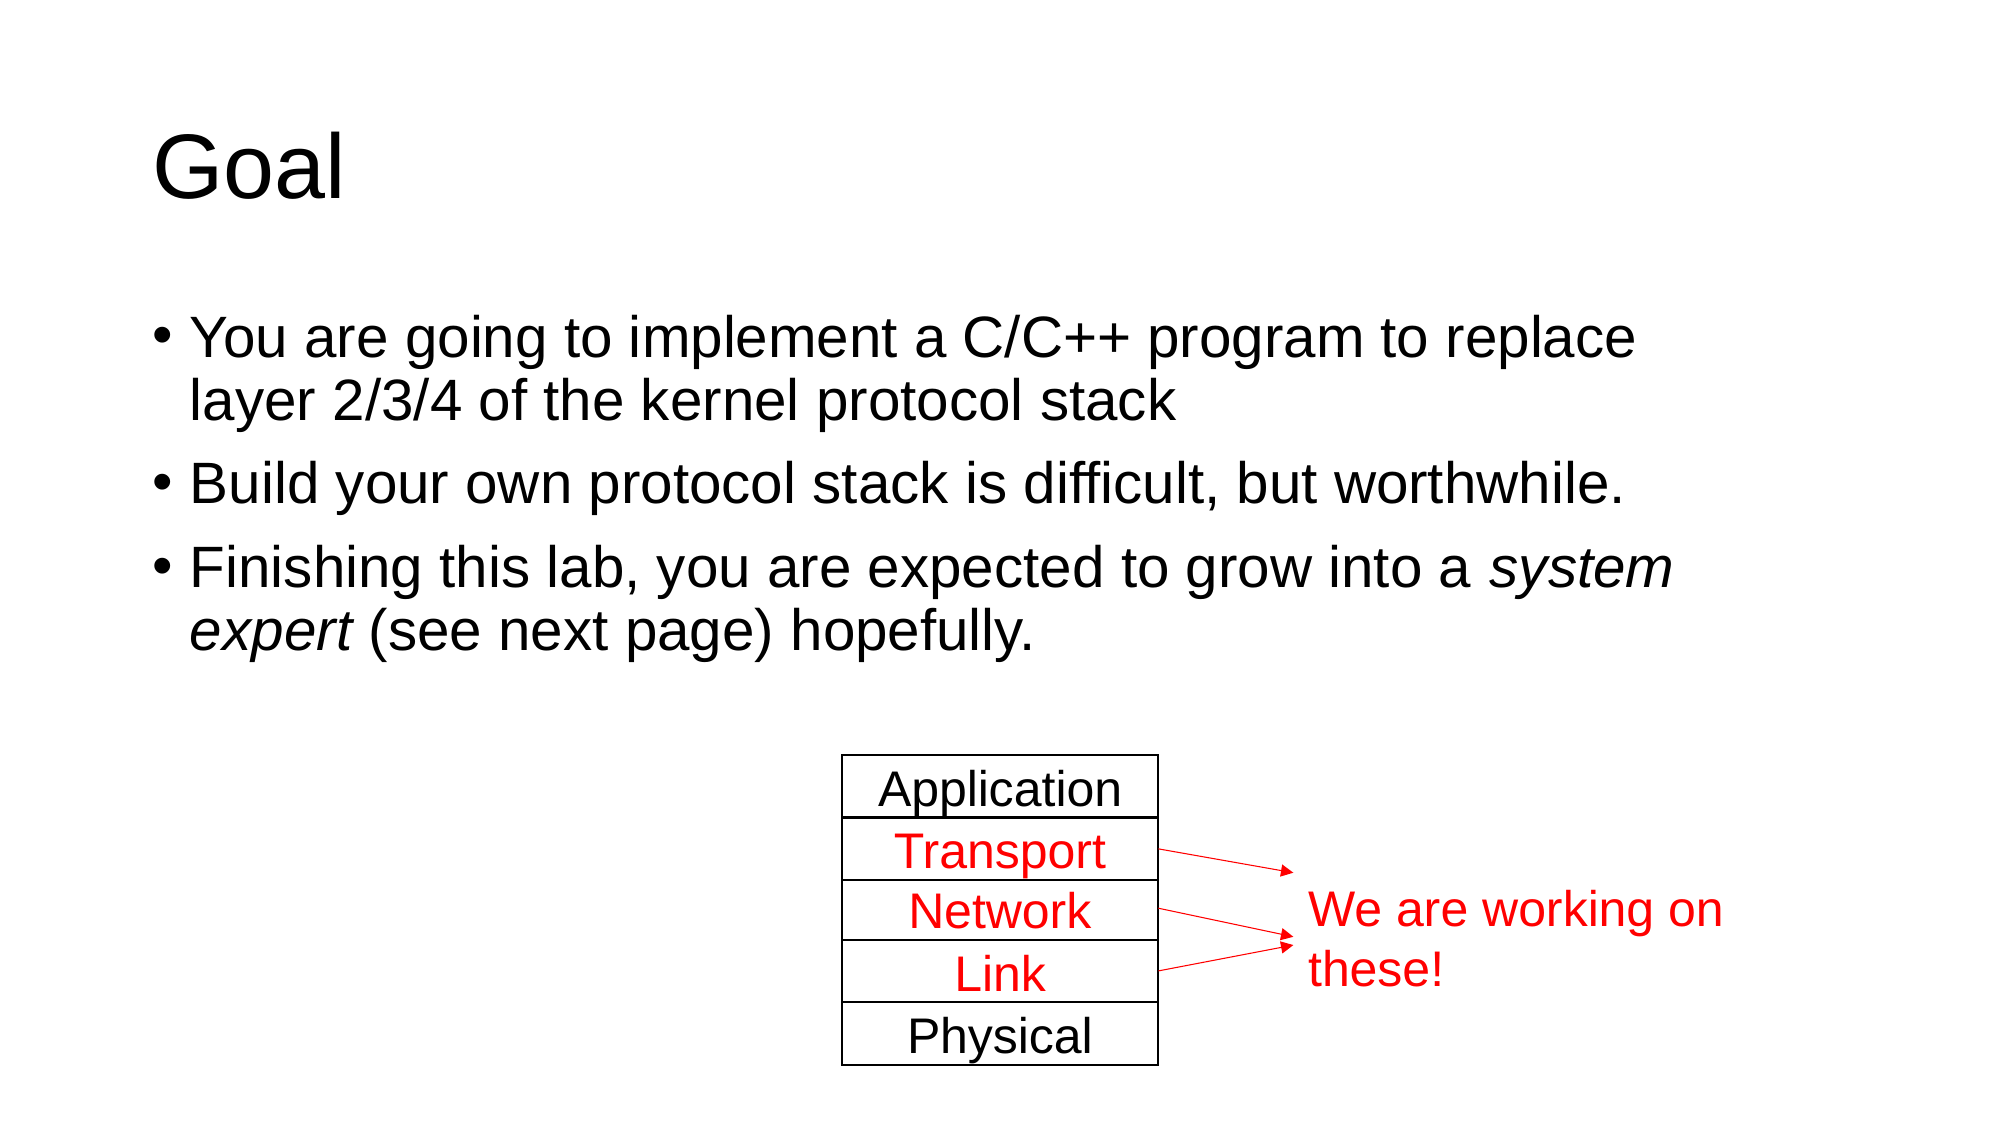

# Goal
You are going to implement a C/C++ program to replace layer 2/3/4 of the kernel protocol stack
Build your own protocol stack is difficult, but worthwhile.
Finishing this lab, you are expected to grow into a system expert (see next page) hopefully.
Application
Transport
Network
Link
Physical
We are working on these!